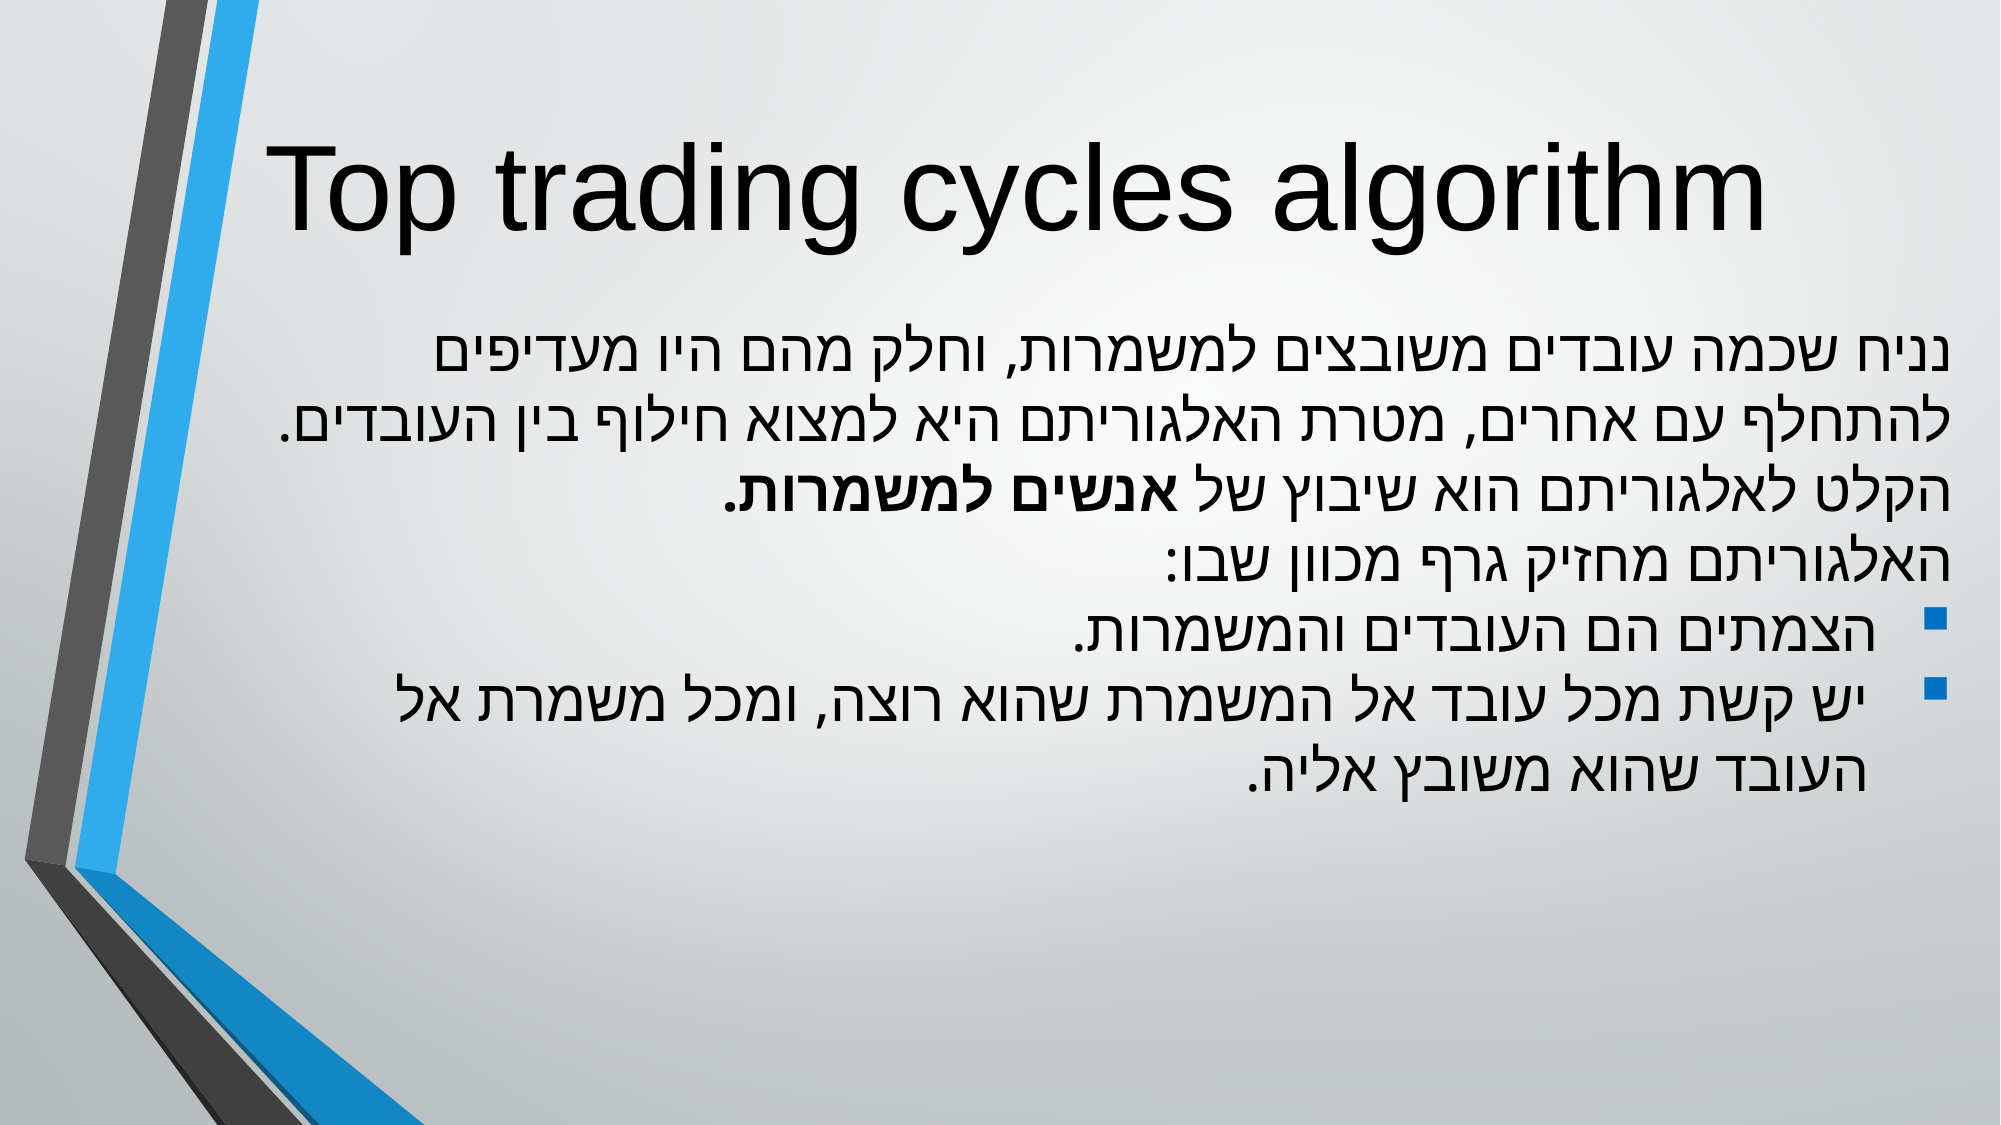

Top trading cycles algorithm
נניח שכמה עובדים משובצים למשמרות, וחלק מהם היו מעדיפים להתחלף עם אחרים, מטרת האלגוריתם היא למצוא חילוף בין העובדים.
הקלט לאלגוריתם הוא שיבוץ של אנשים למשמרות.
האלגוריתם מחזיק גרף מכוון שבו:
הצמתים הם העובדים והמשמרות.
יש קשת מכל עובד אל המשמרת שהוא רוצה, ומכל משמרת אל העובד שהוא משובץ אליה.